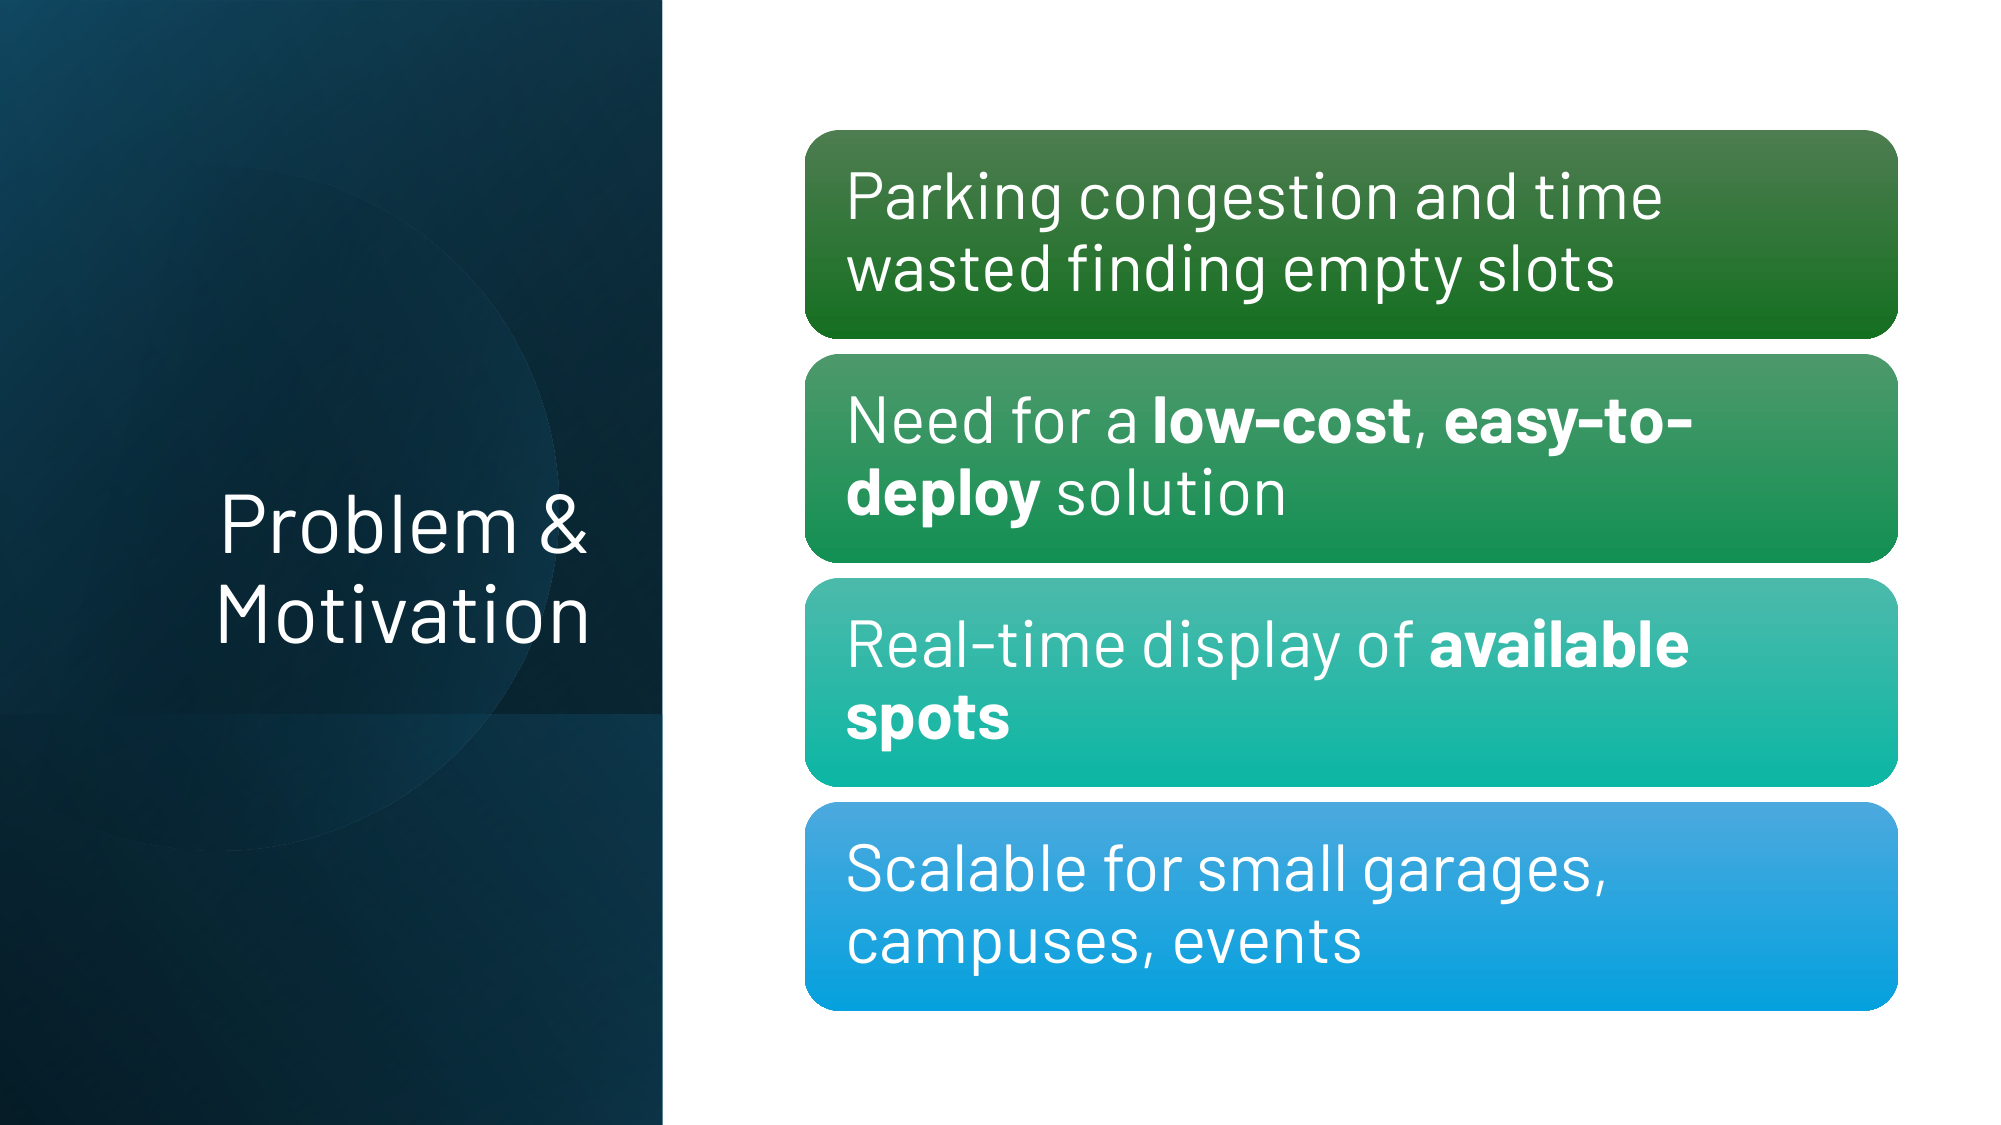

Parking congestion and time wasted finding empty slots
Need for a low-cost, easy-to-deploy solution
Real-time display of available spots
Scalable for small garages, campuses, events

# Problem & Motivation